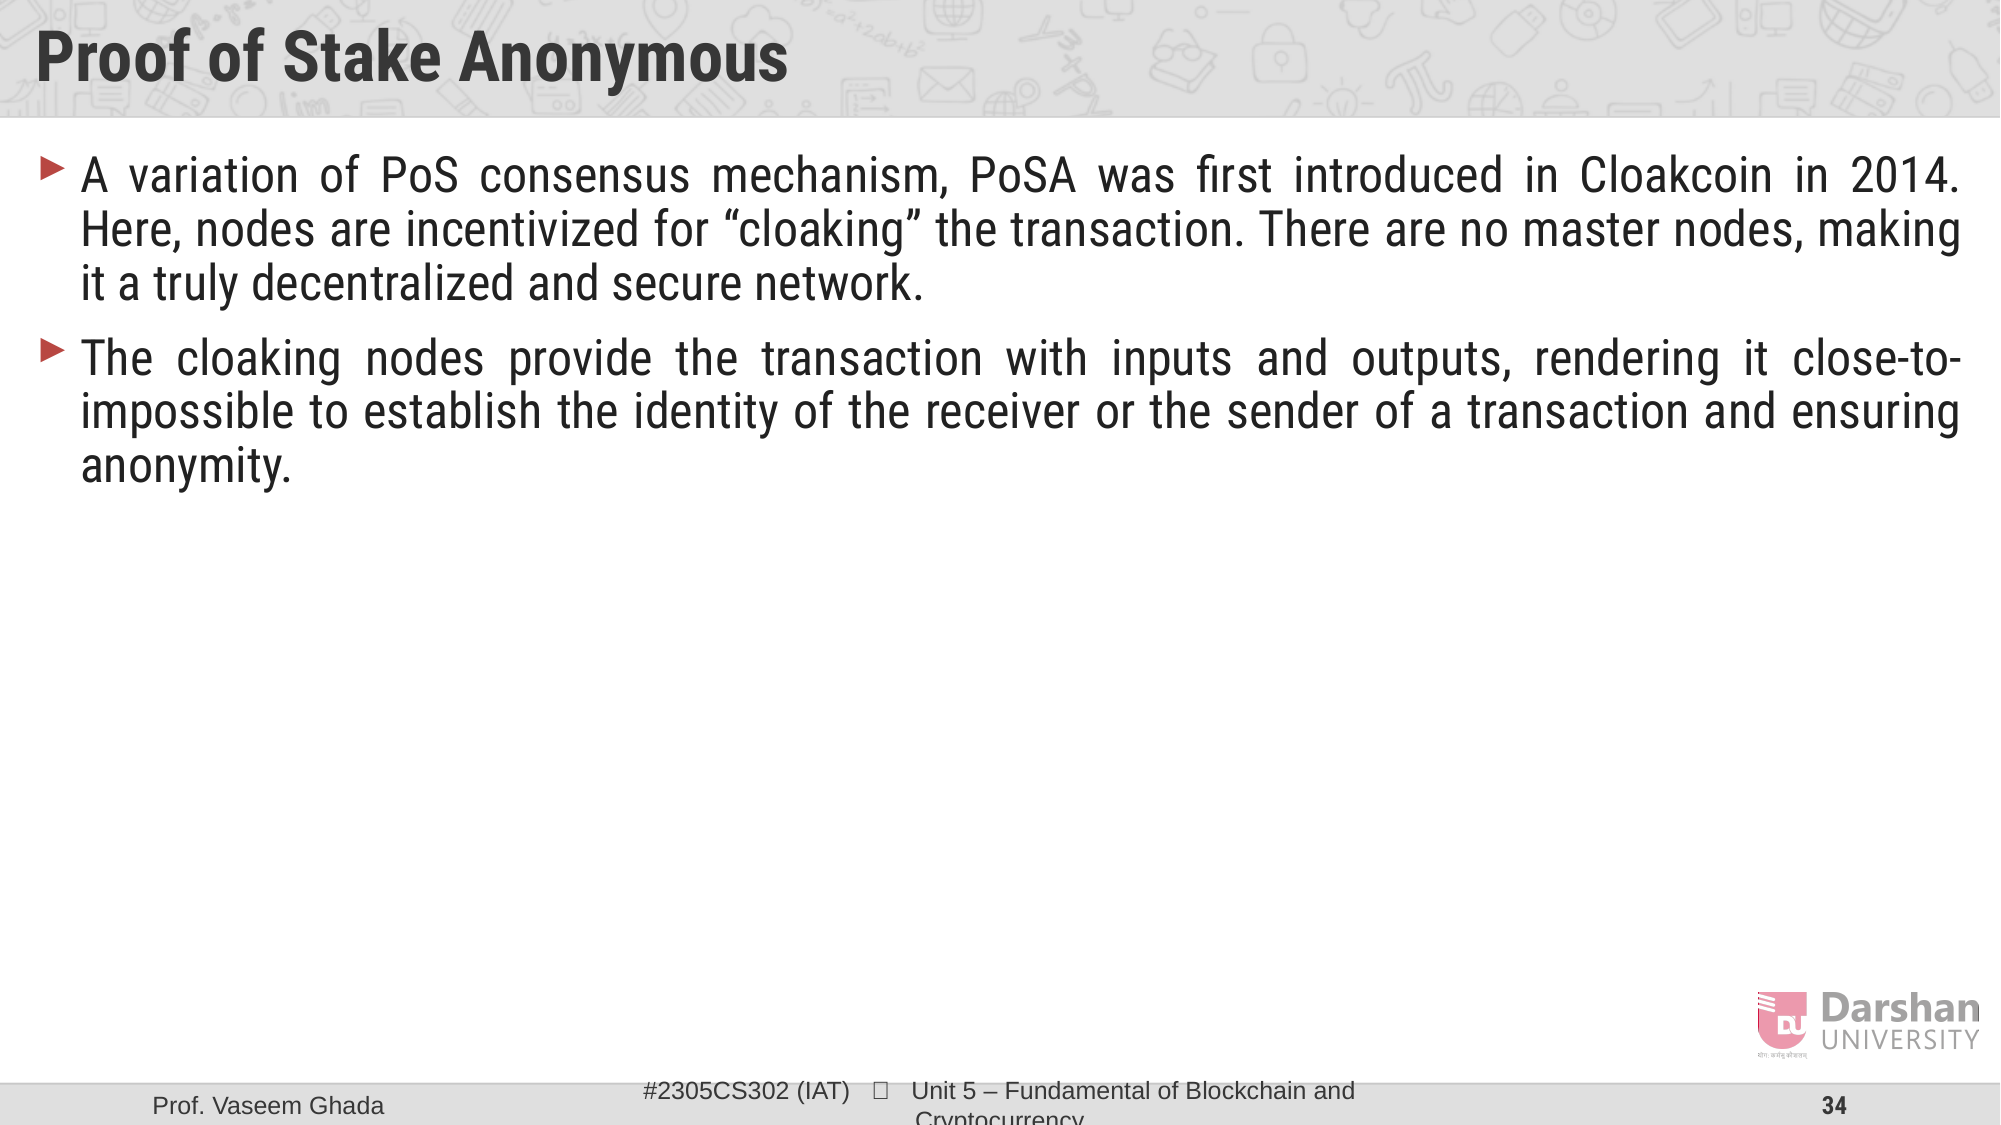

# Proof of Stake Anonymous
A variation of PoS consensus mechanism, PoSA was first introduced in Cloakcoin in 2014. Here, nodes are incentivized for “cloaking” the transaction. There are no master nodes, making it a truly decentralized and secure network.
The cloaking nodes provide the transaction with inputs and outputs, rendering it close-to-impossible to establish the identity of the receiver or the sender of a transaction and ensuring anonymity.